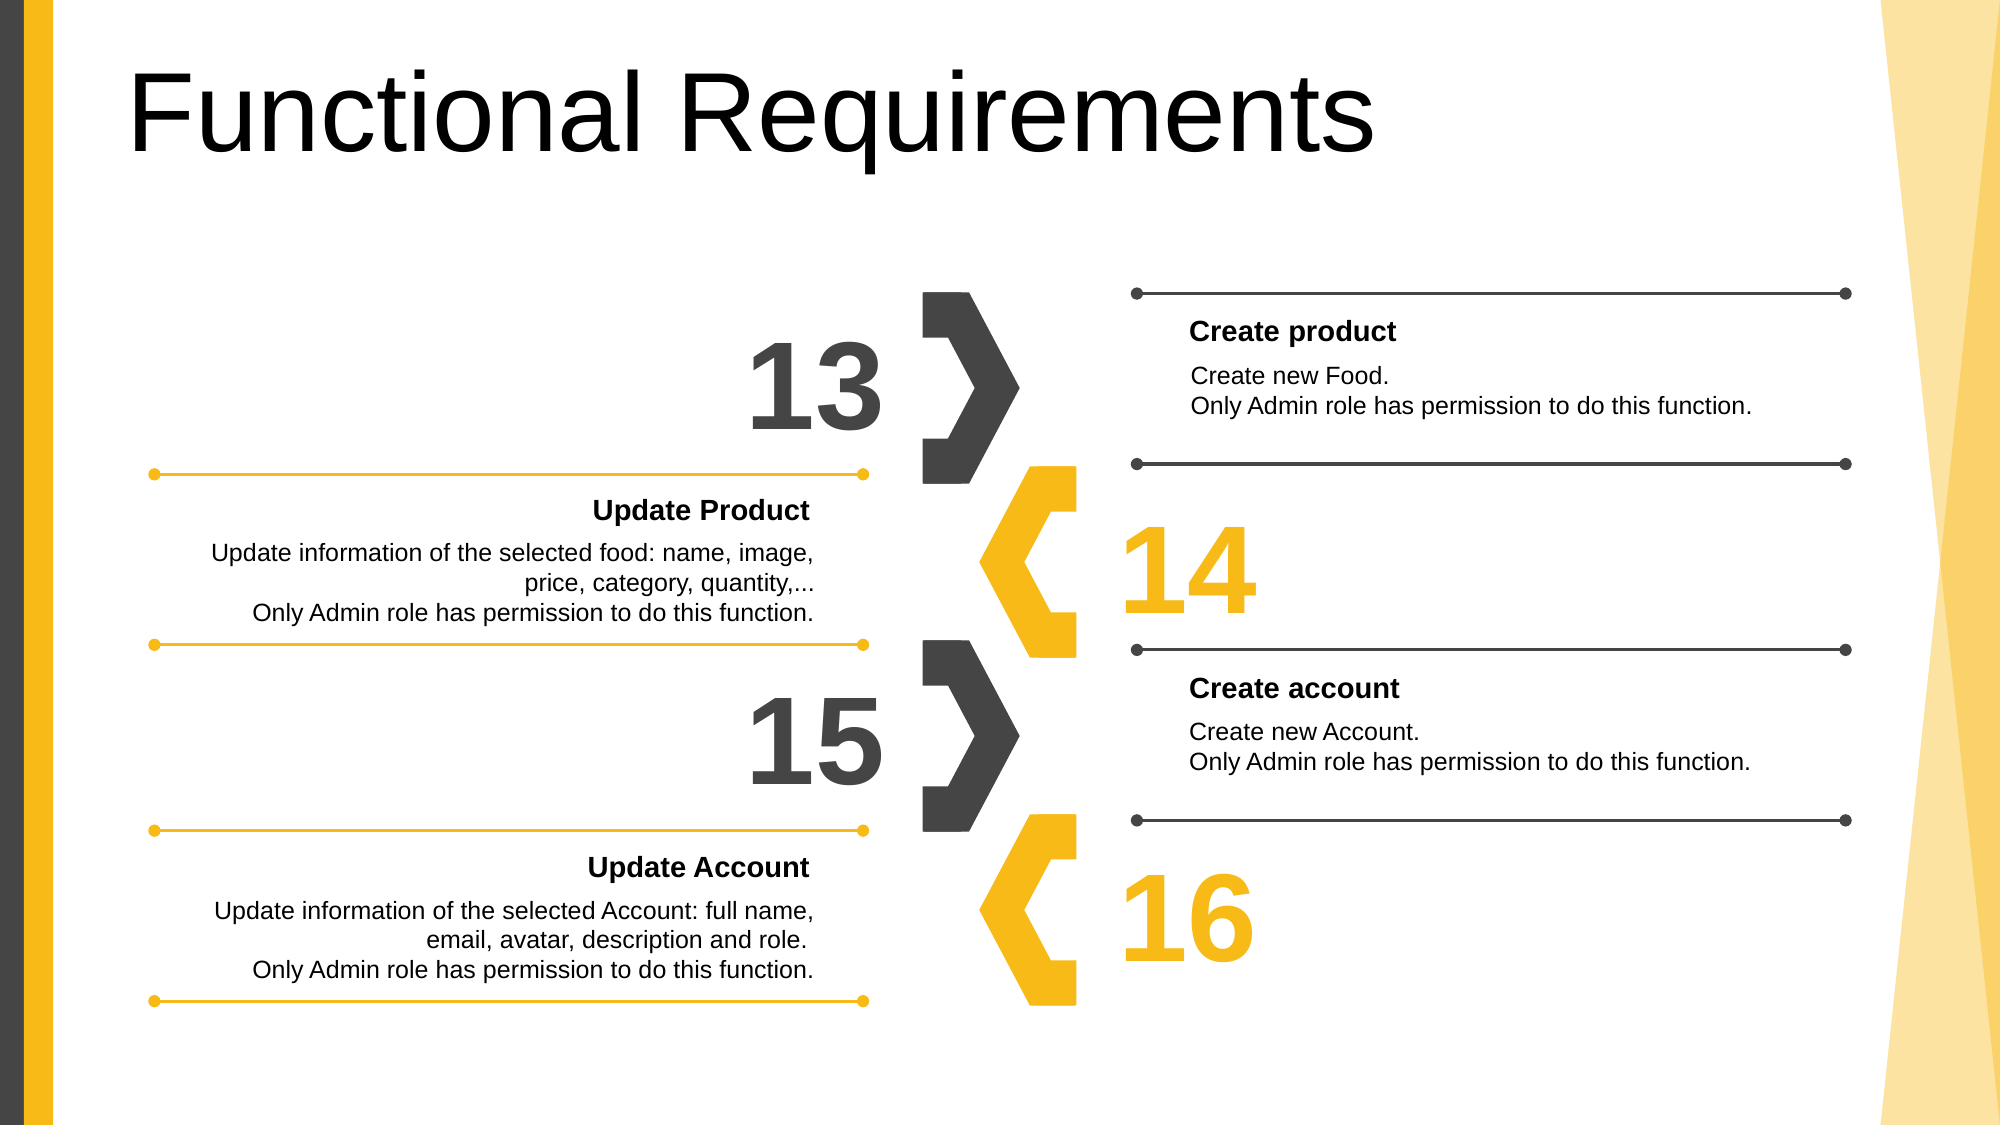

Functional Requirements

13
Create product
 Create new Food.
 Only Admin role has permission to do this function.

14
Update Product
Update information of the selected food: name, image, price, category, quantity,...
Only Admin role has permission to do this function.

15
Create account
Create new Account.
Only Admin role has permission to do this function.

16
Update Account
Update information of the selected Account: full name, email, avatar, description and role.
Only Admin role has permission to do this function.